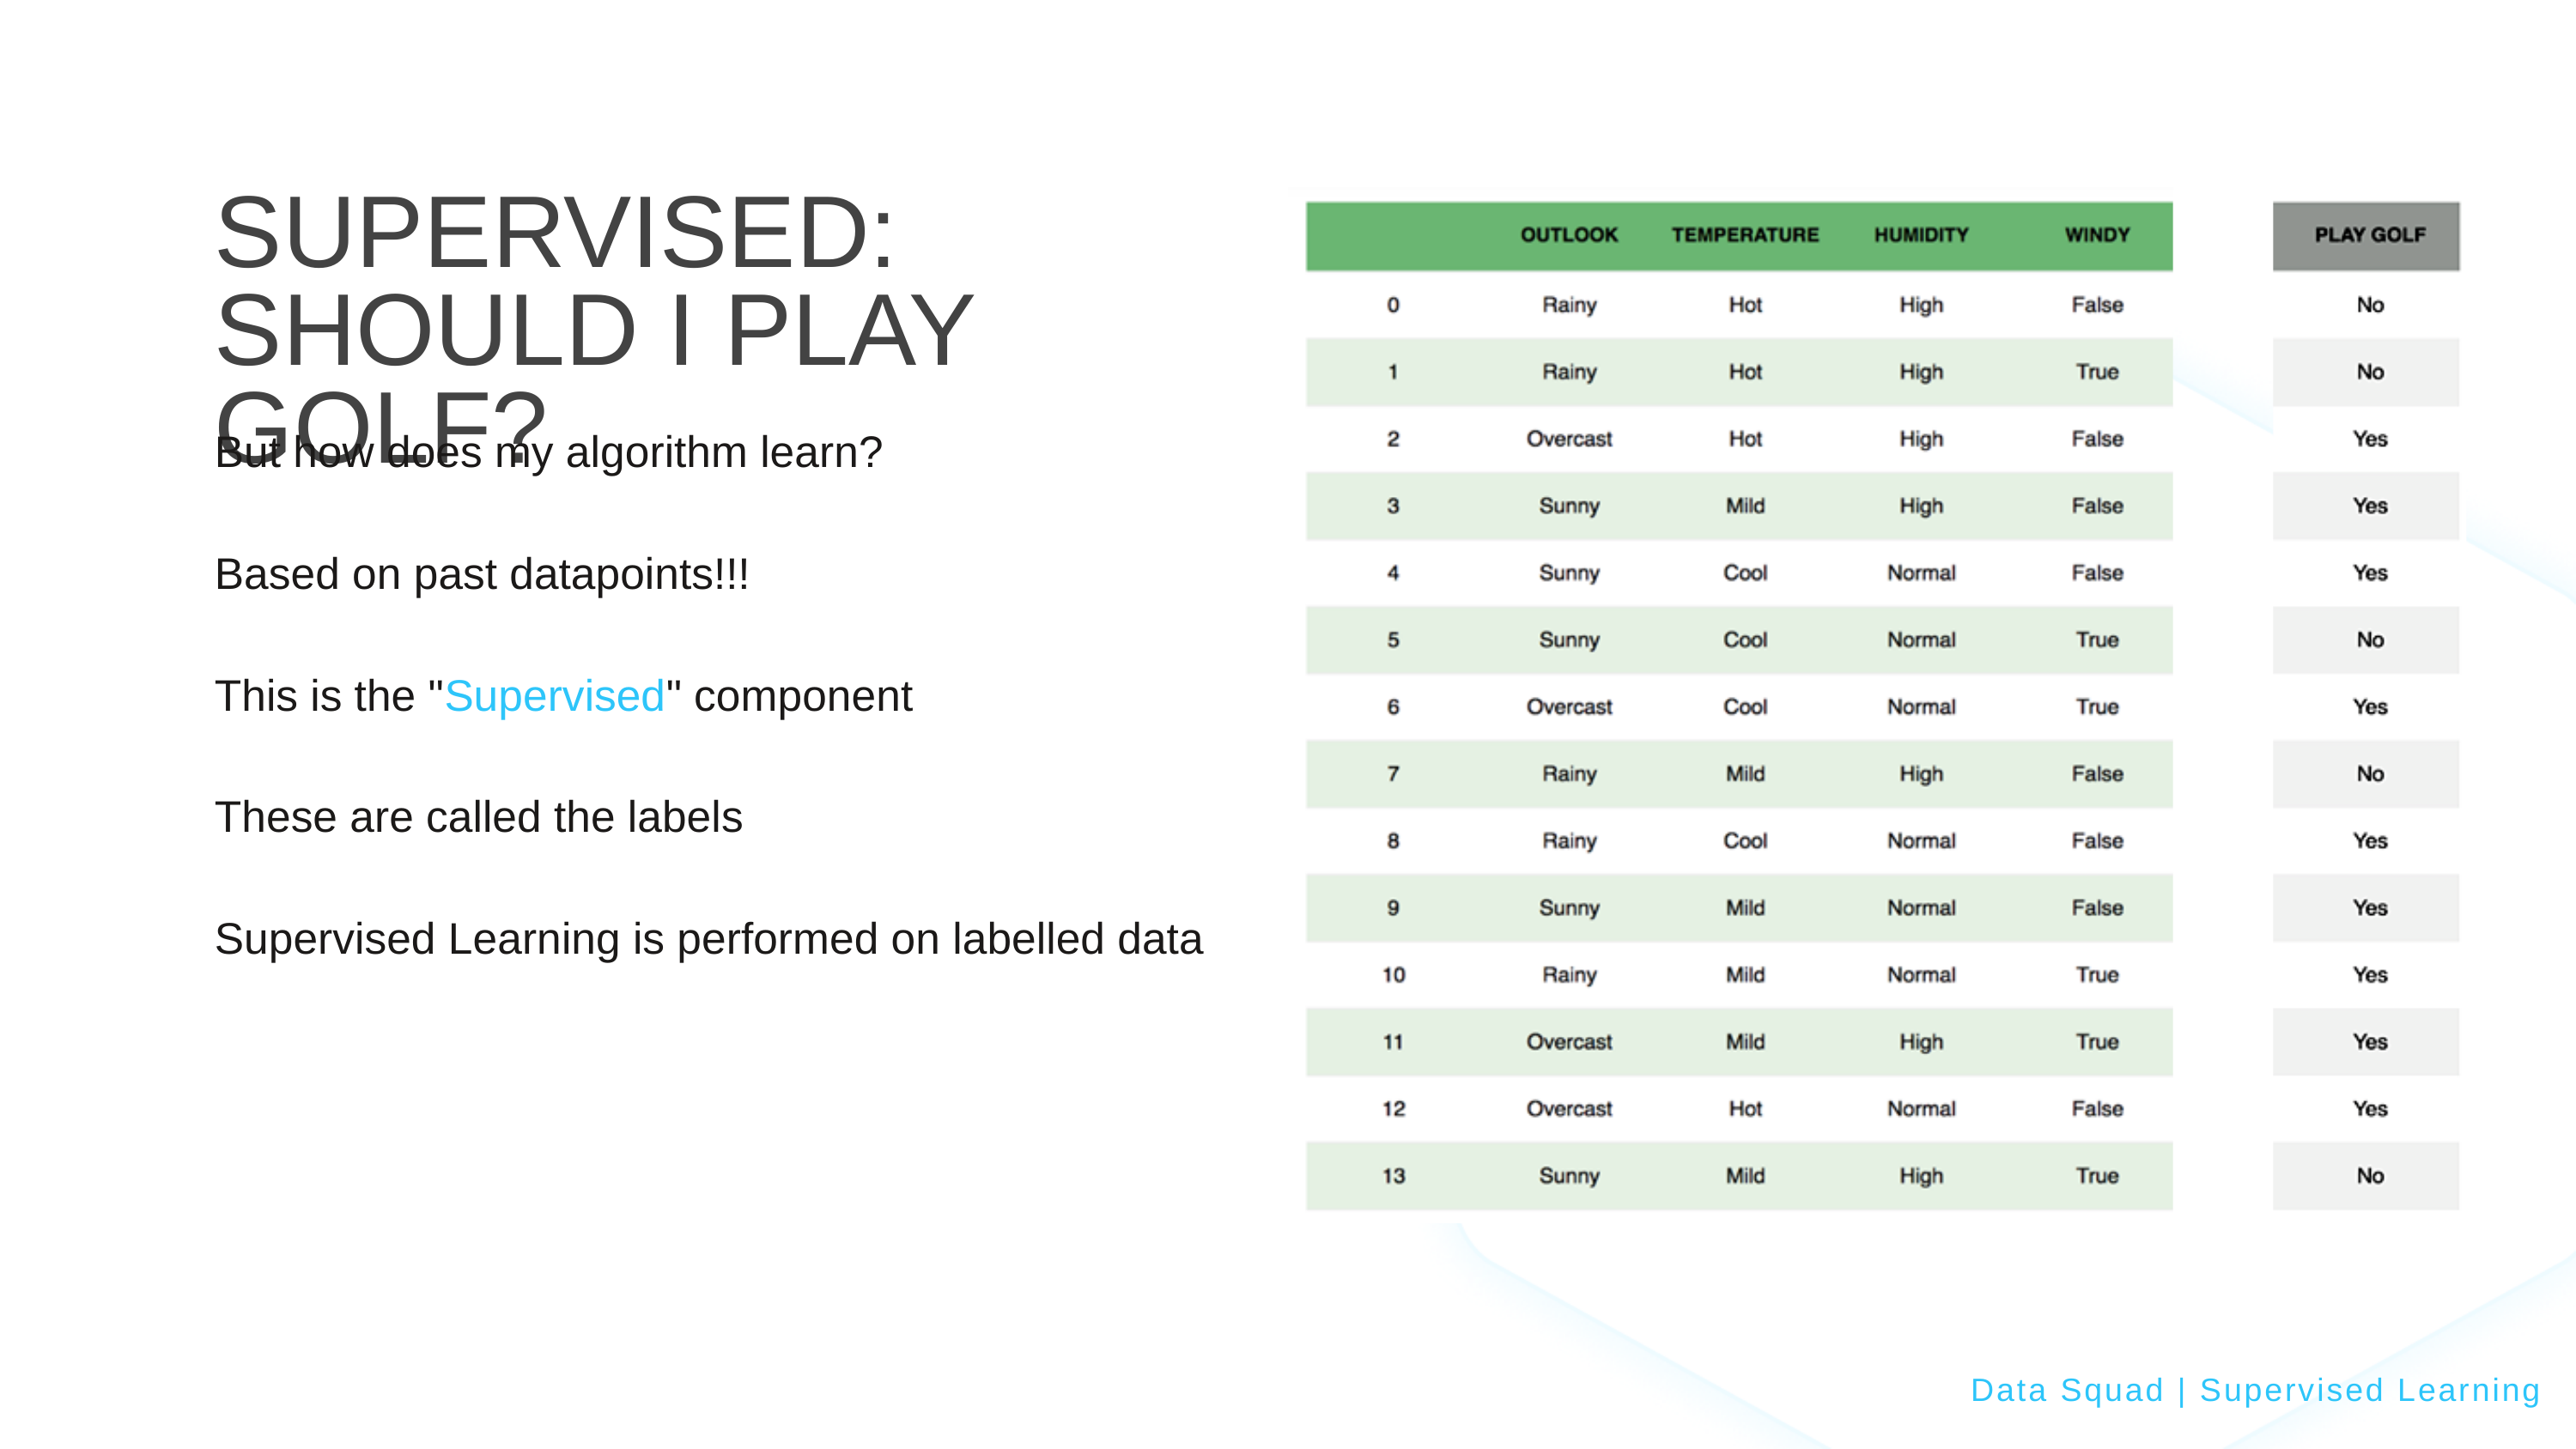

SUPERVISED: SHOULD I PLAY GOLF?
But how does my algorithm learn?

Based on past datapoints!!!

This is the "Supervised" component

These are called the labels

Supervised Learning is performed on labelled data

Data Squad | Supervised Learning